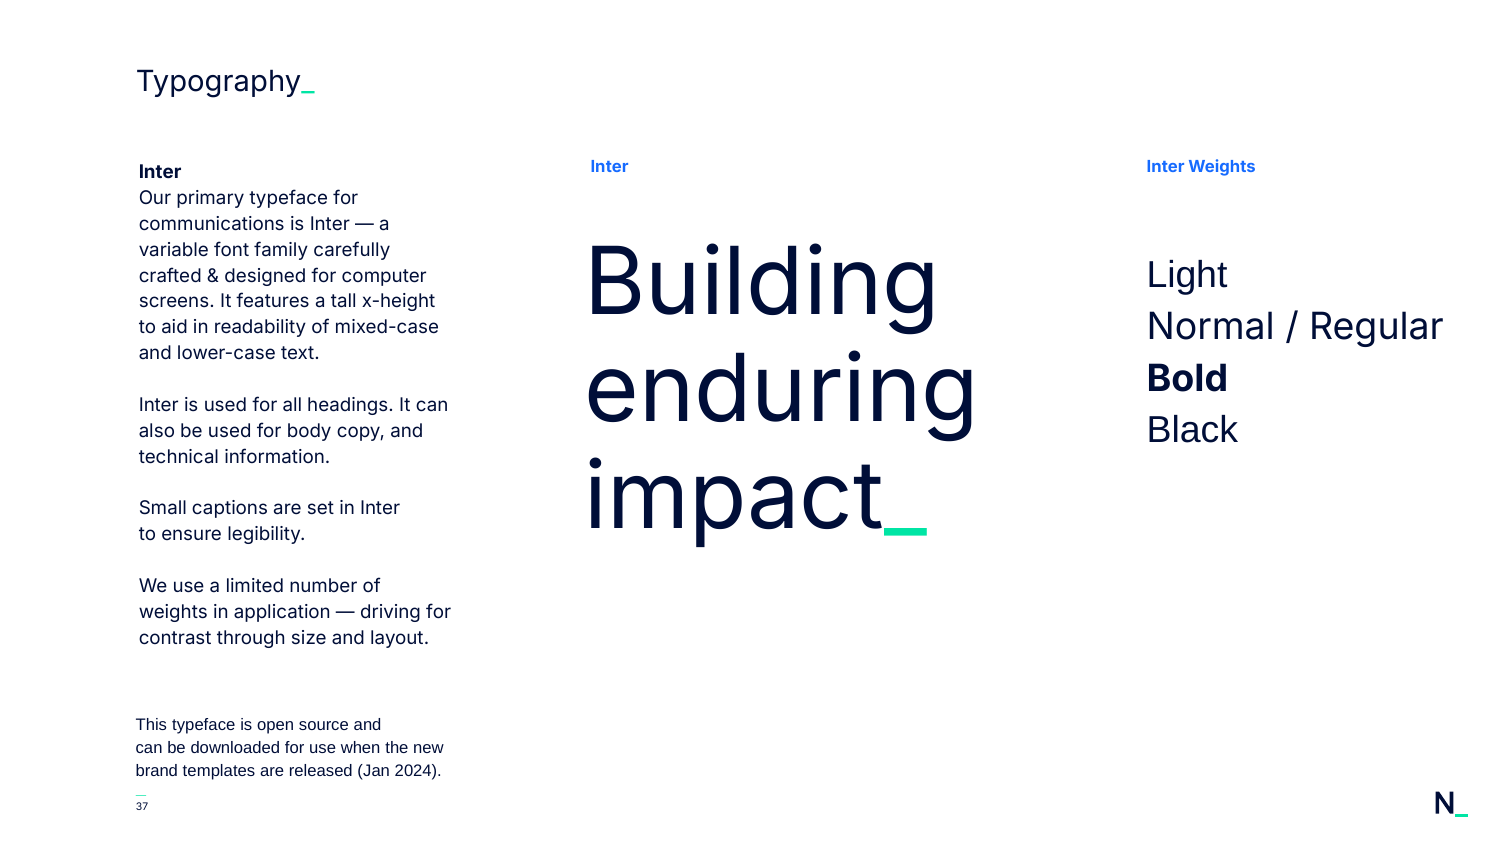

# Typography_
Inter
Our primary typeface for communications is Inter — a variable font family carefully crafted & designed for computer screens. It features a tall x-height to aid in readability of mixed-case and lower-case text.
Inter is used for all headings. It can also be used for body copy, and technical information.

Small captions are set in Inter
to ensure legibility.

We use a limited number of weights in application — driving for contrast through size and layout.

Inter
Inter Weights
Building
enduring
impact_
Light
Normal / Regular
Bold
Black
This typeface is open source and
can be downloaded for use when the new brand templates are released (Jan 2024).
—
37